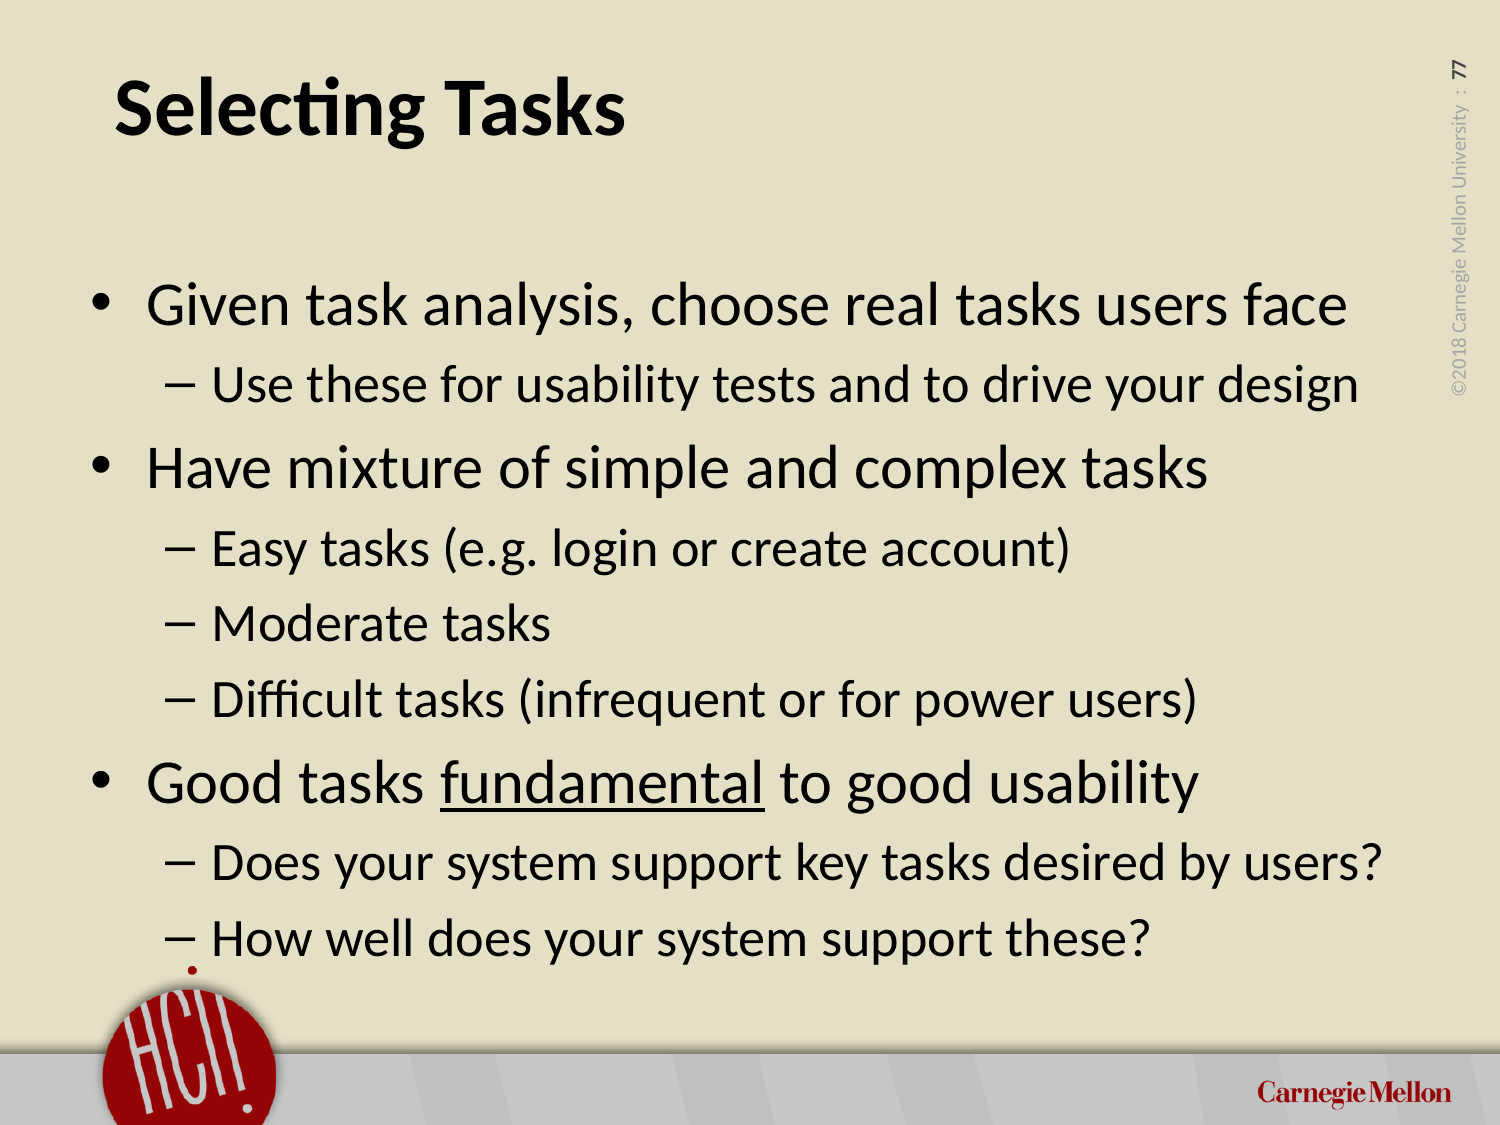

# Selecting Tasks
Given task analysis, choose real tasks users face
Use these for usability tests and to drive your design
Have mixture of simple and complex tasks
Easy tasks (e.g. login or create account)
Moderate tasks
Difficult tasks (infrequent or for power users)
Good tasks fundamental to good usability
Does your system support key tasks desired by users?
How well does your system support these?